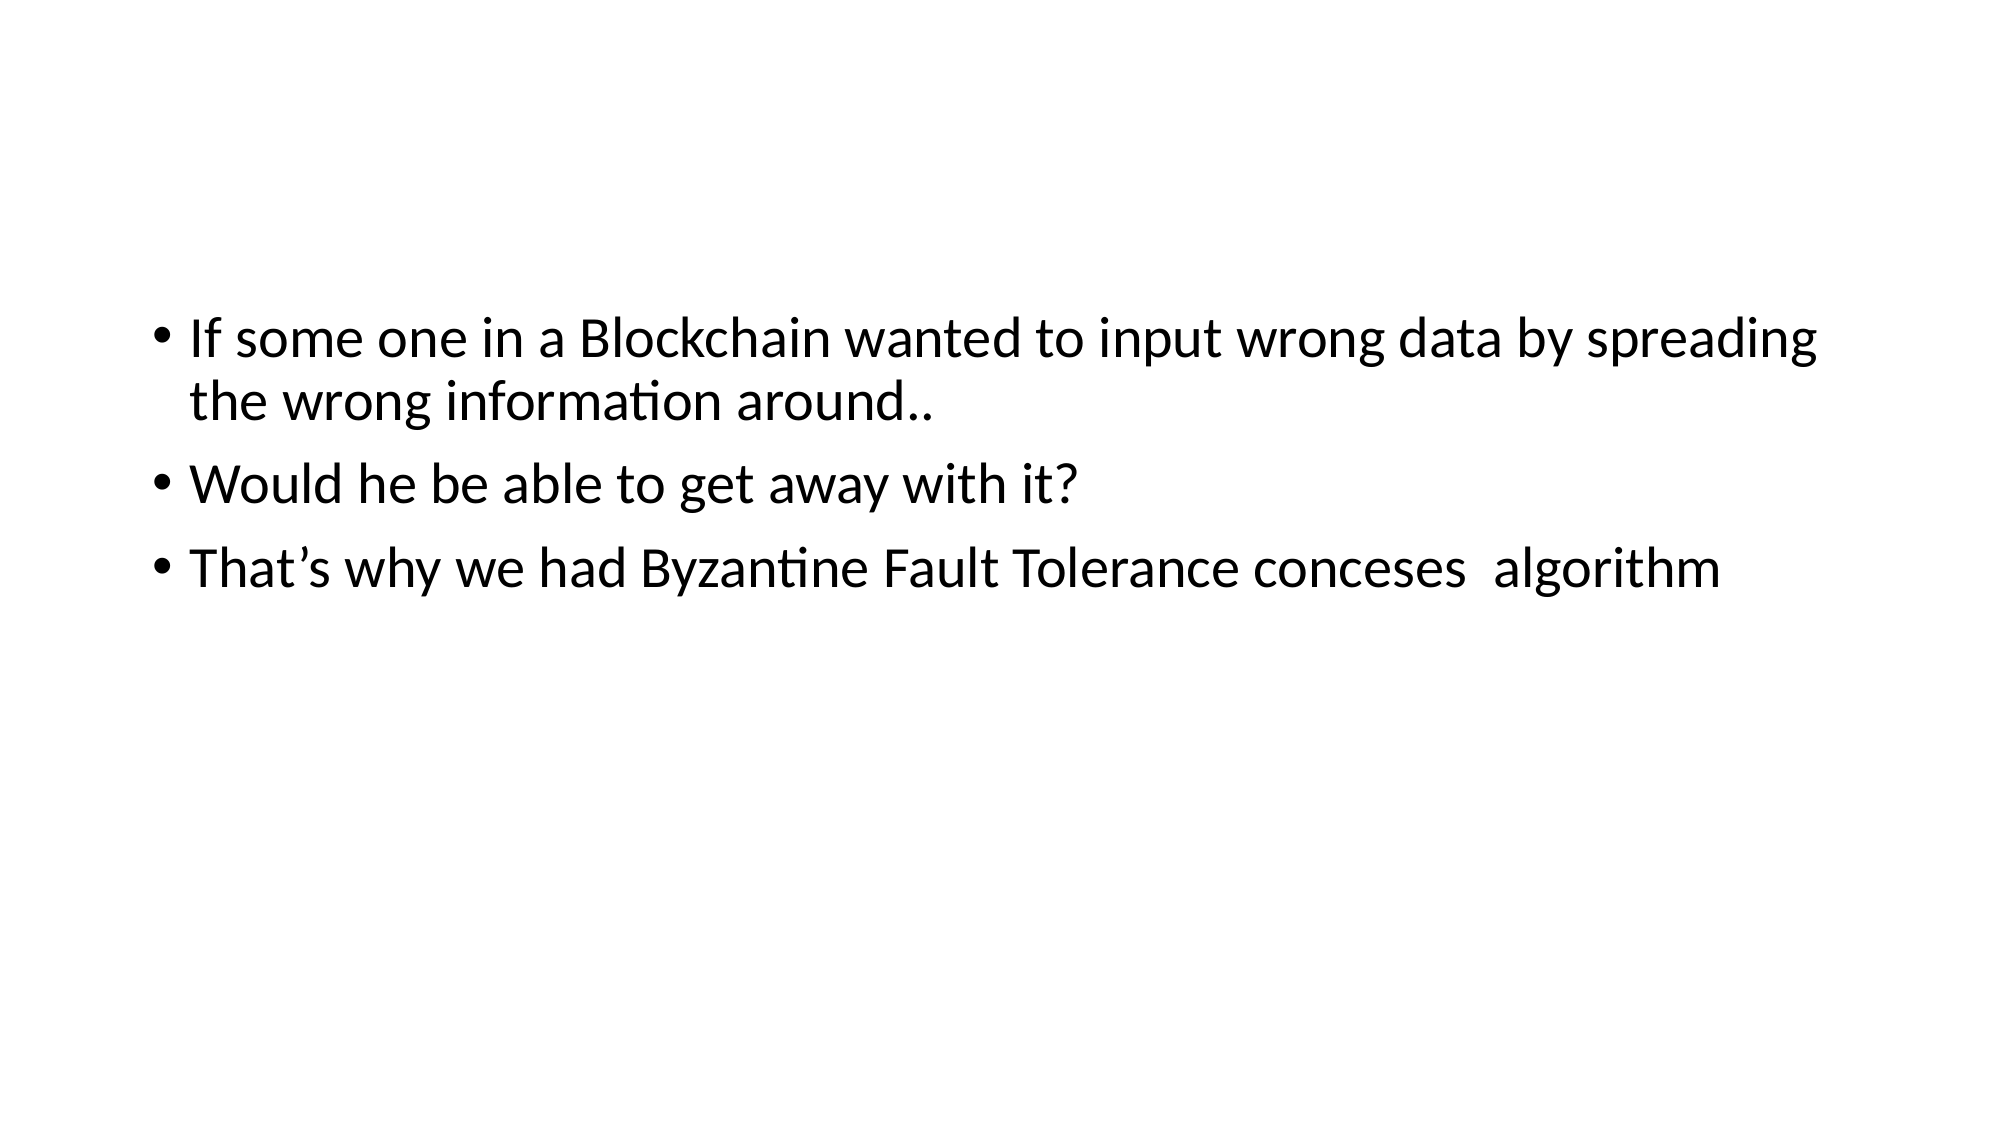

#
If some one in a Blockchain wanted to input wrong data by spreading the wrong information around..
Would he be able to get away with it?
That’s why we had Byzantine Fault Tolerance conceses  algorithm